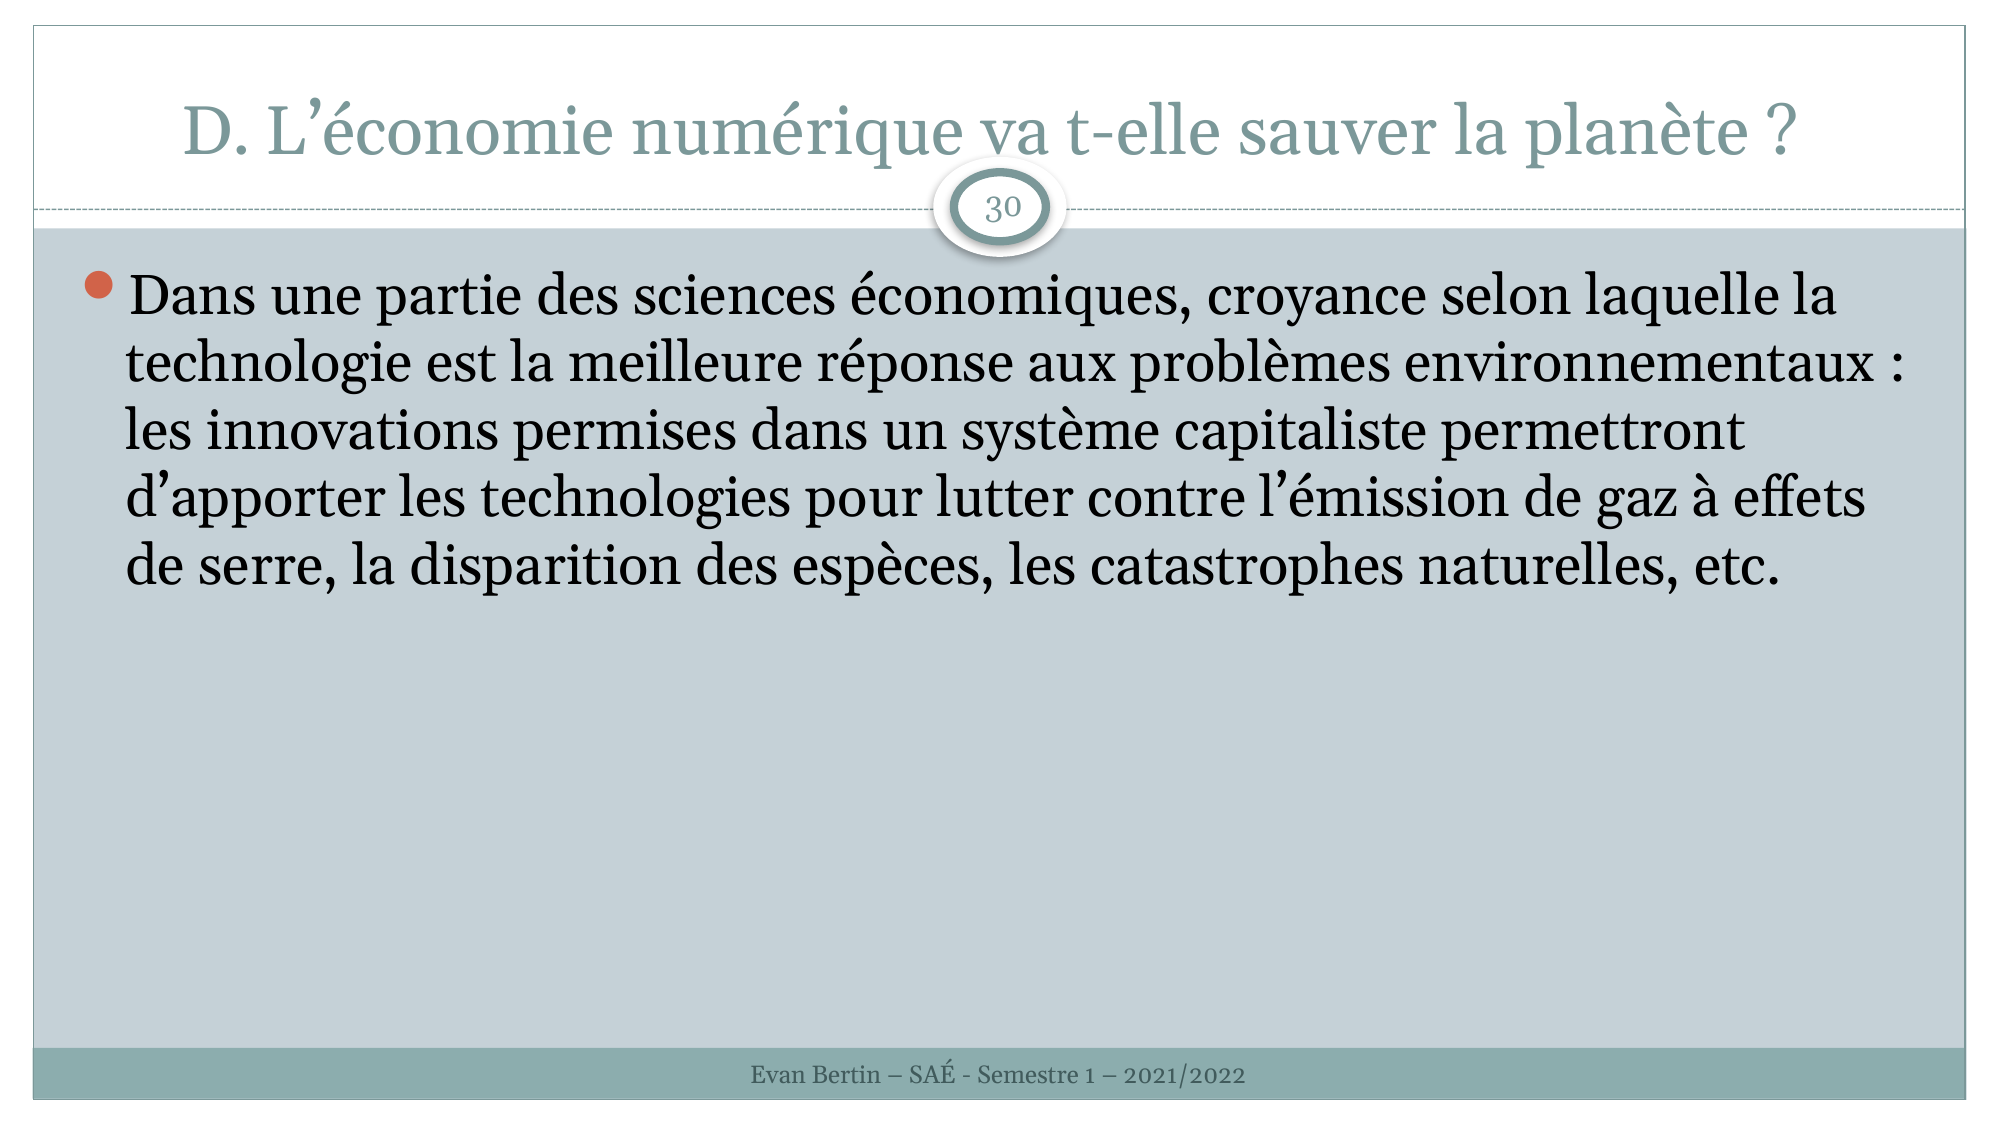

# L’économie numérique va t-elle sauver la planète ?
30
Dans une partie des sciences économiques, croyance selon laquelle la technologie est la meilleure réponse aux problèmes environnementaux : les innovations permises dans un système capitaliste permettront d’apporter les technologies pour lutter contre l’émission de gaz à effets de serre, la disparition des espèces, les catastrophes naturelles, etc.
Evan Bertin – SAÉ - Semestre 1 – 2021/2022